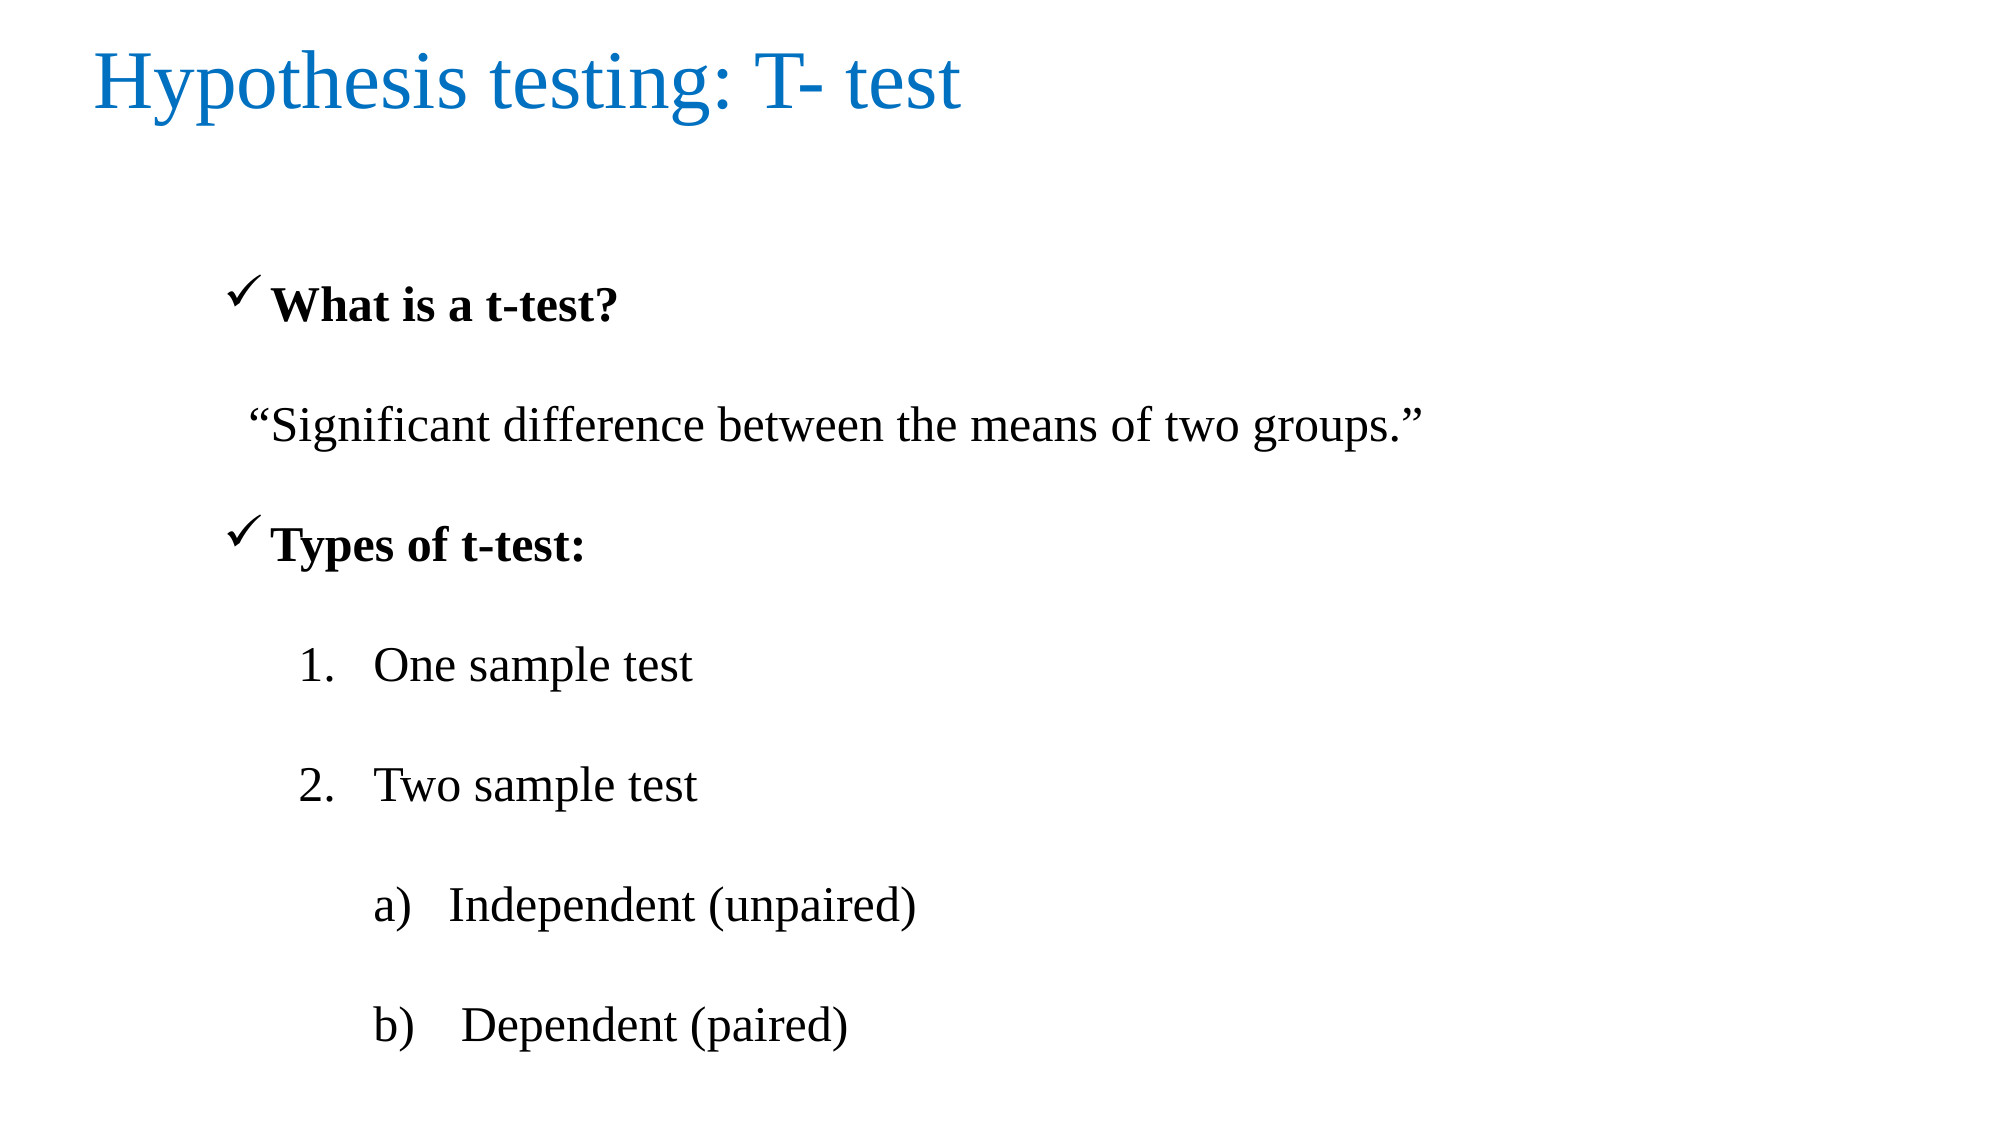

Hypothesis testing: T- test

What is a t-test?

  “Significant difference between the means of two groups.”

Types of t-test:

One sample test

Two sample test

Independent (unpaired)

 Dependent (paired)